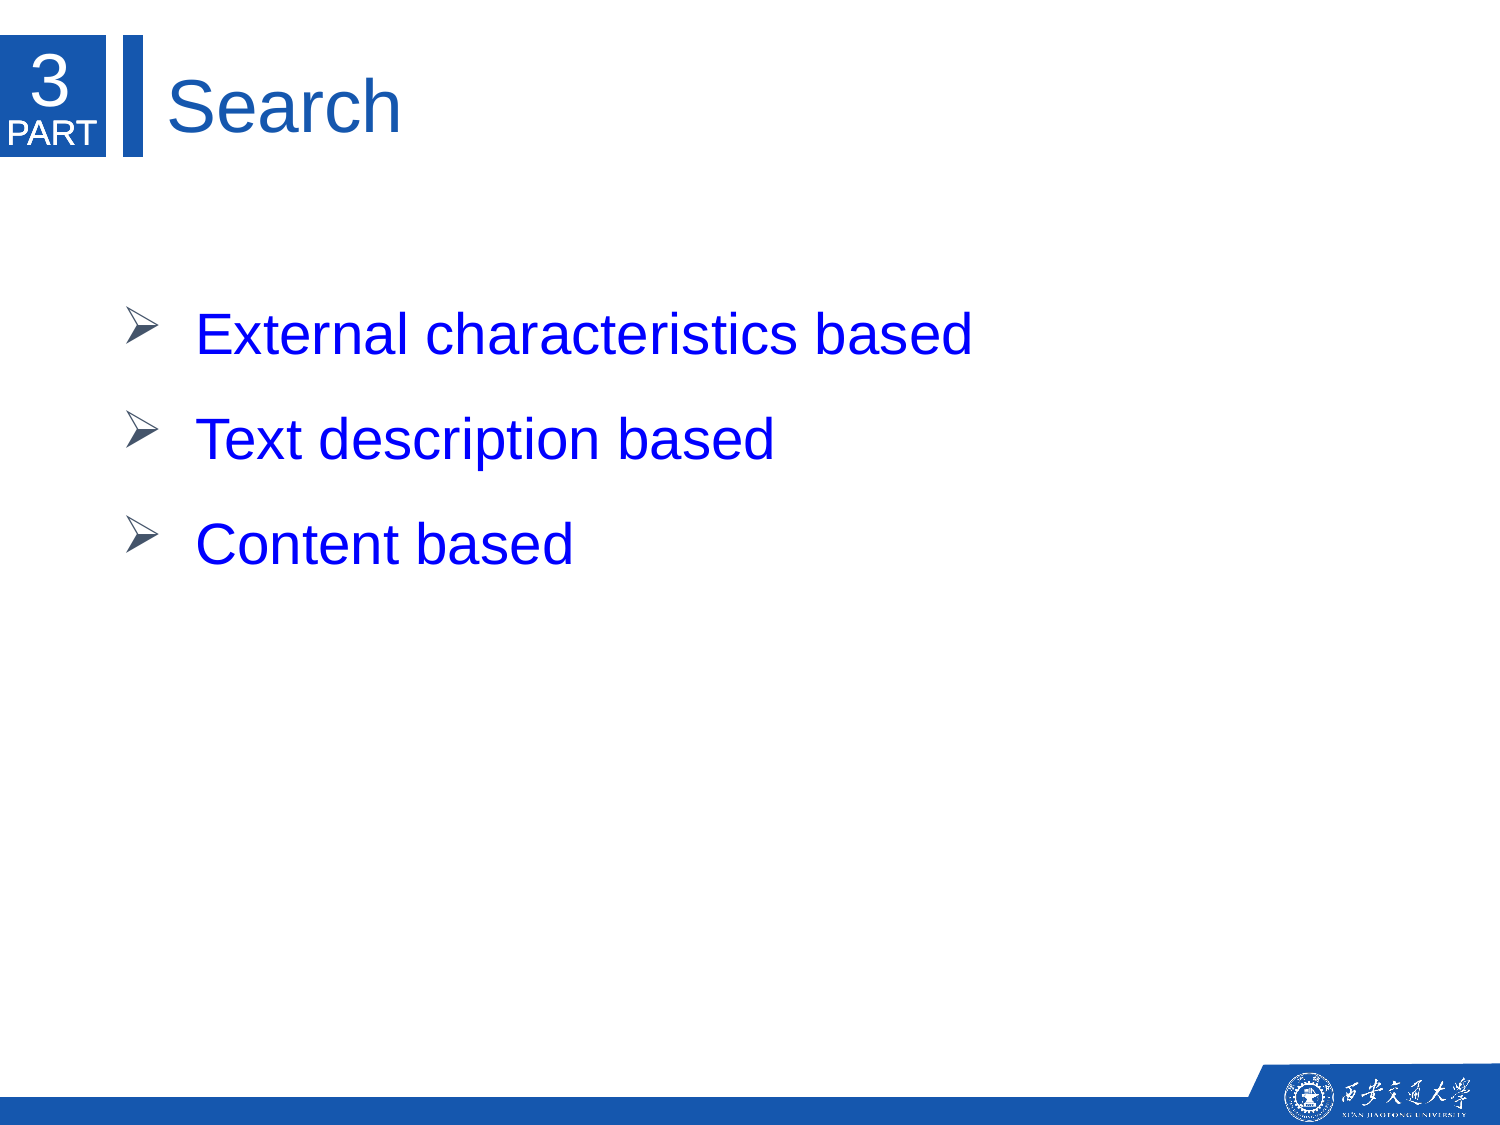

3

Search

PART
PART
PART

External characteristics based
Text description based
Content based